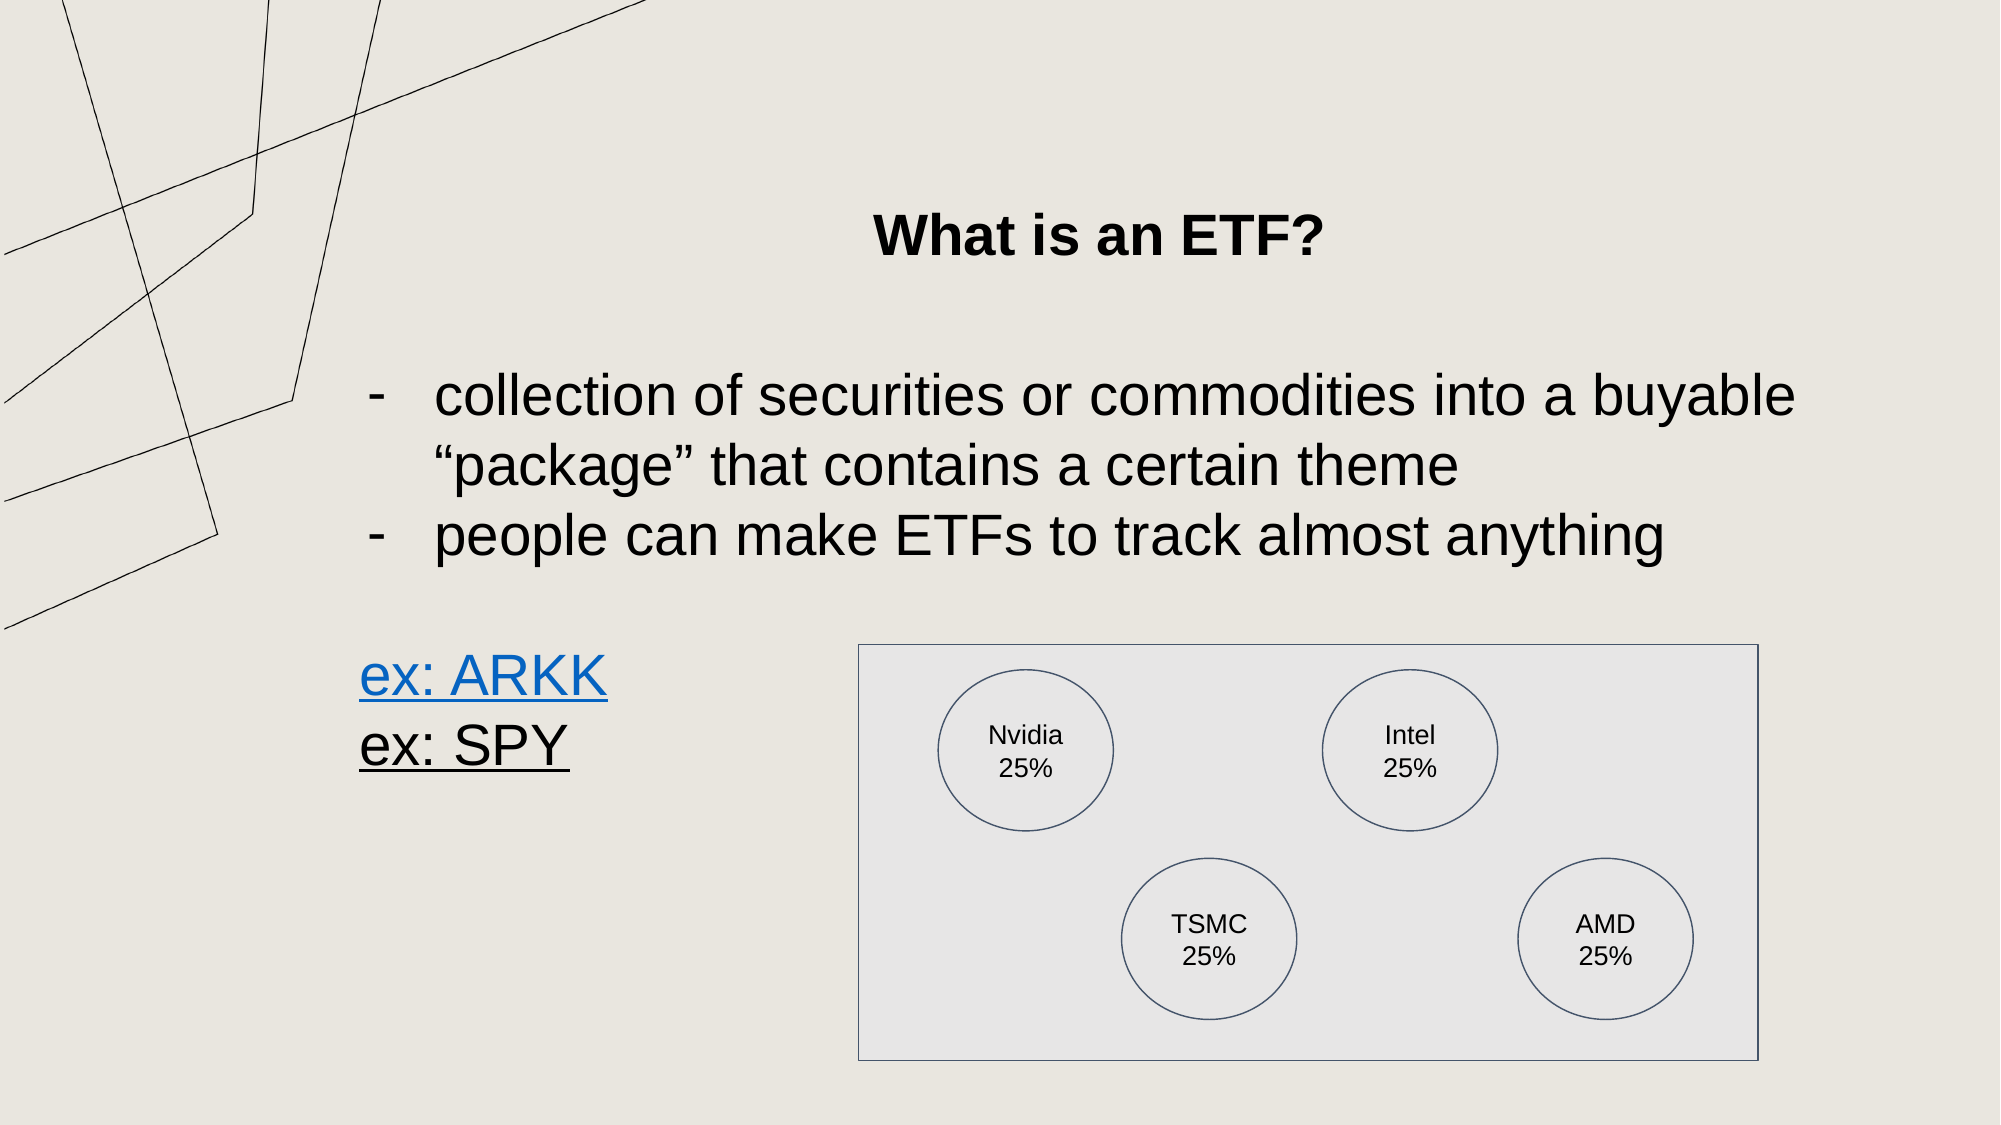

What is an ETF?
collection of securities or commodities into a buyable “package” that contains a certain theme
people can make ETFs to track almost anything

ex: ARKK
ex: SPY

Nvidia
25%
Intel
25%
TSMC
25%
AMD
25%